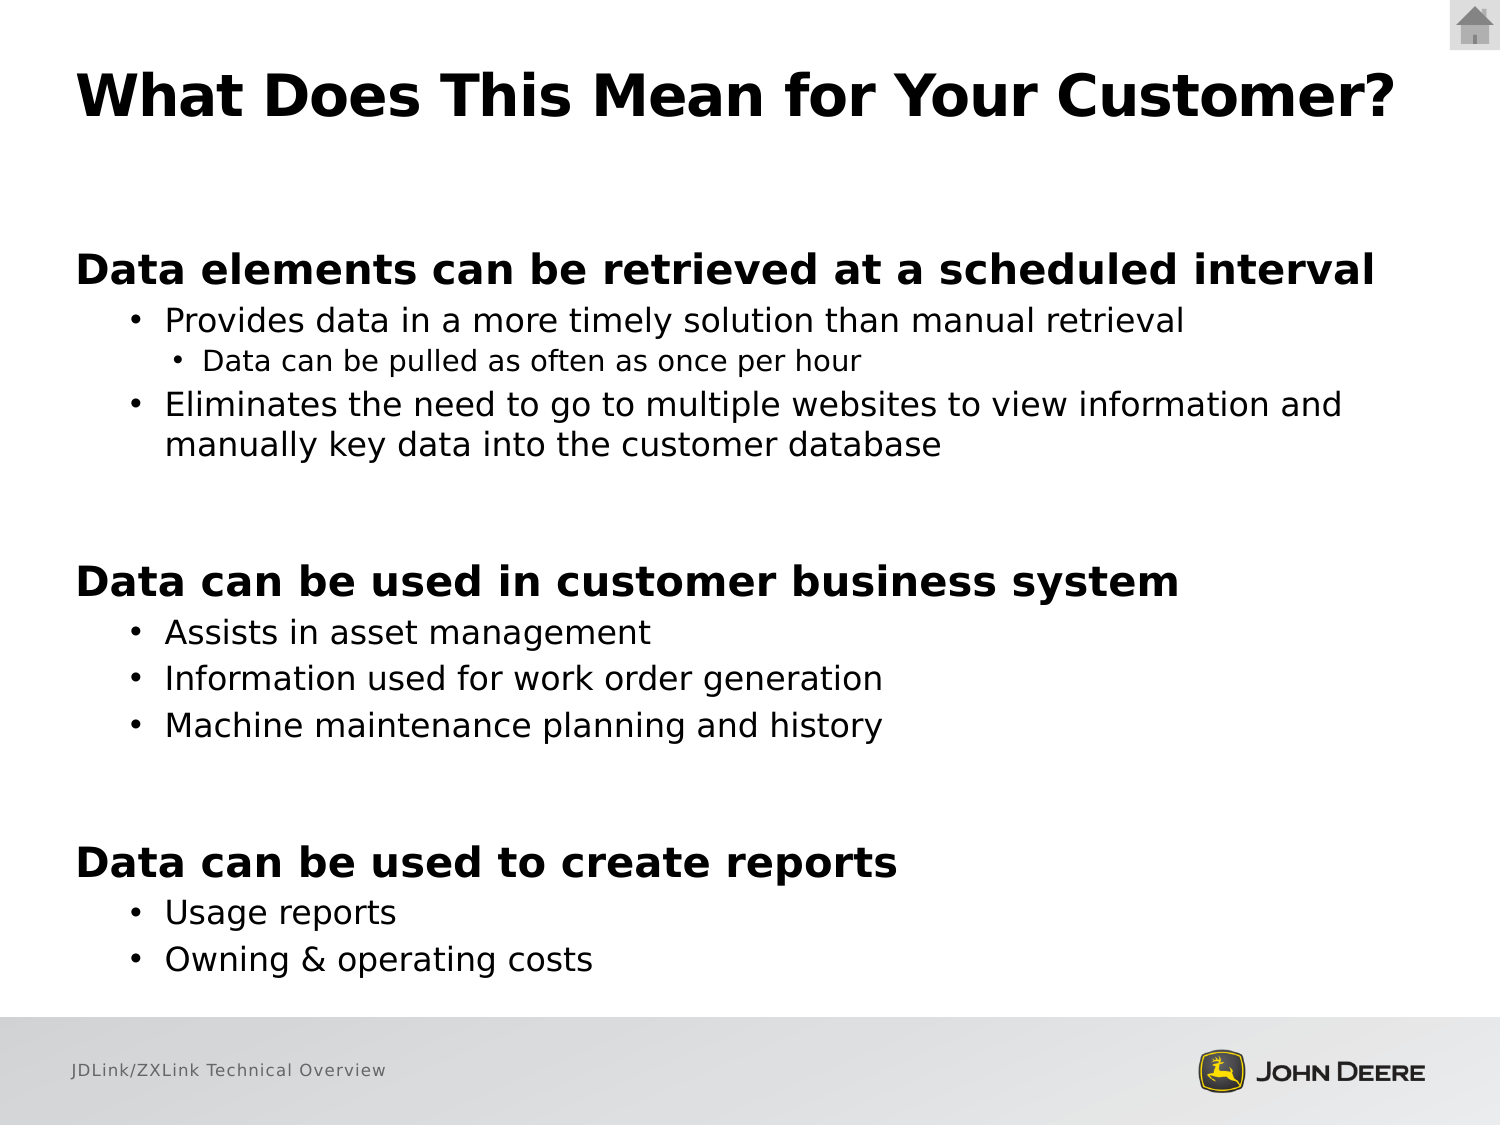

# What Does This Mean for Your Customer?
Data elements can be retrieved at a scheduled interval
Provides data in a more timely solution than manual retrieval
Data can be pulled as often as once per hour
Eliminates the need to go to multiple websites to view information and manually key data into the customer database

Data can be used in customer business system
Assists in asset management
Information used for work order generation
Machine maintenance planning and history

Data can be used to create reports
Usage reports
Owning & operating costs